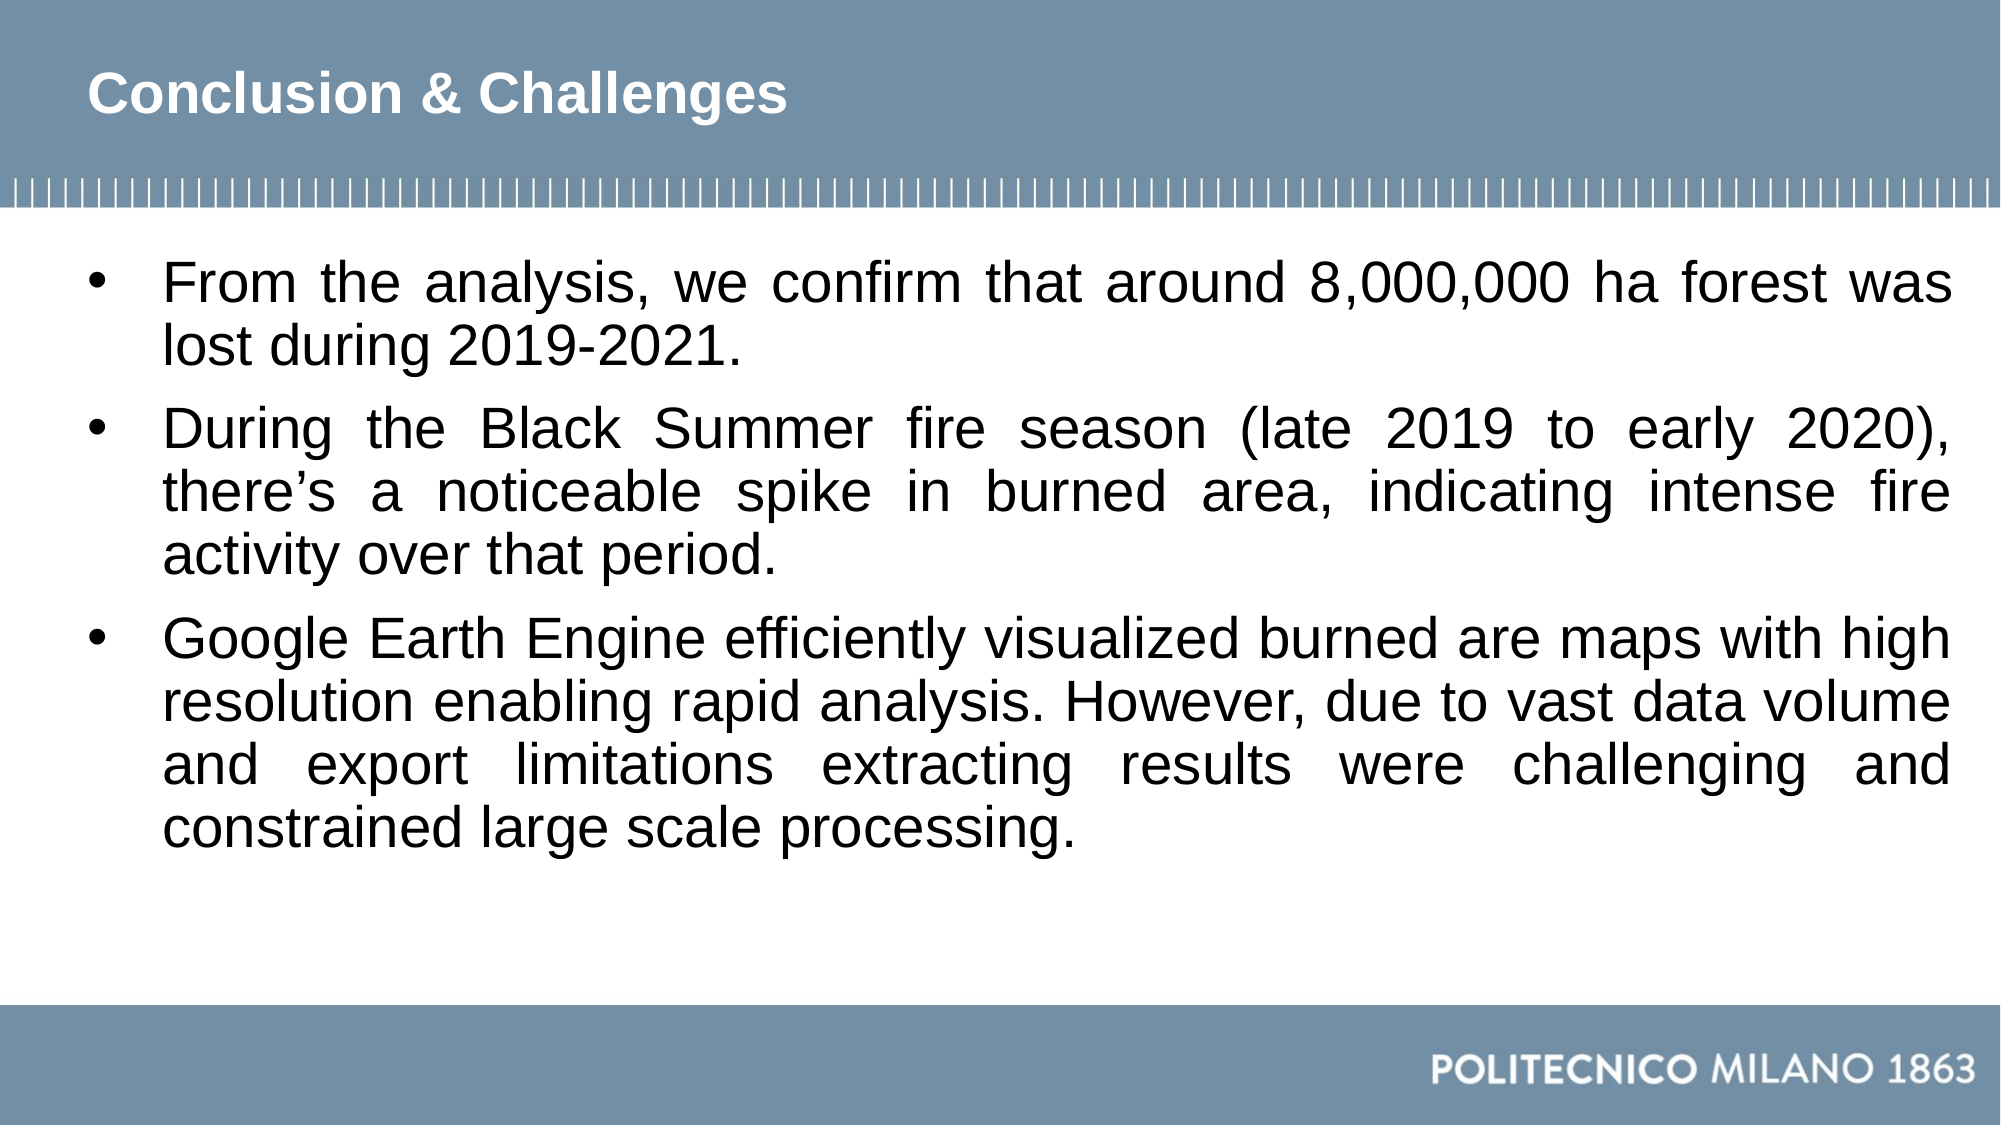

# Conclusion & Challenges
From the analysis, we confirm that around 8,000,000 ha forest was lost during 2019-2021.
During the Black Summer fire season (late 2019 to early 2020), there’s a noticeable spike in burned area, indicating intense fire activity over that period.
Google Earth Engine efficiently visualized burned are maps with high resolution enabling rapid analysis. However, due to vast data volume and export limitations extracting results were challenging and constrained large scale processing.